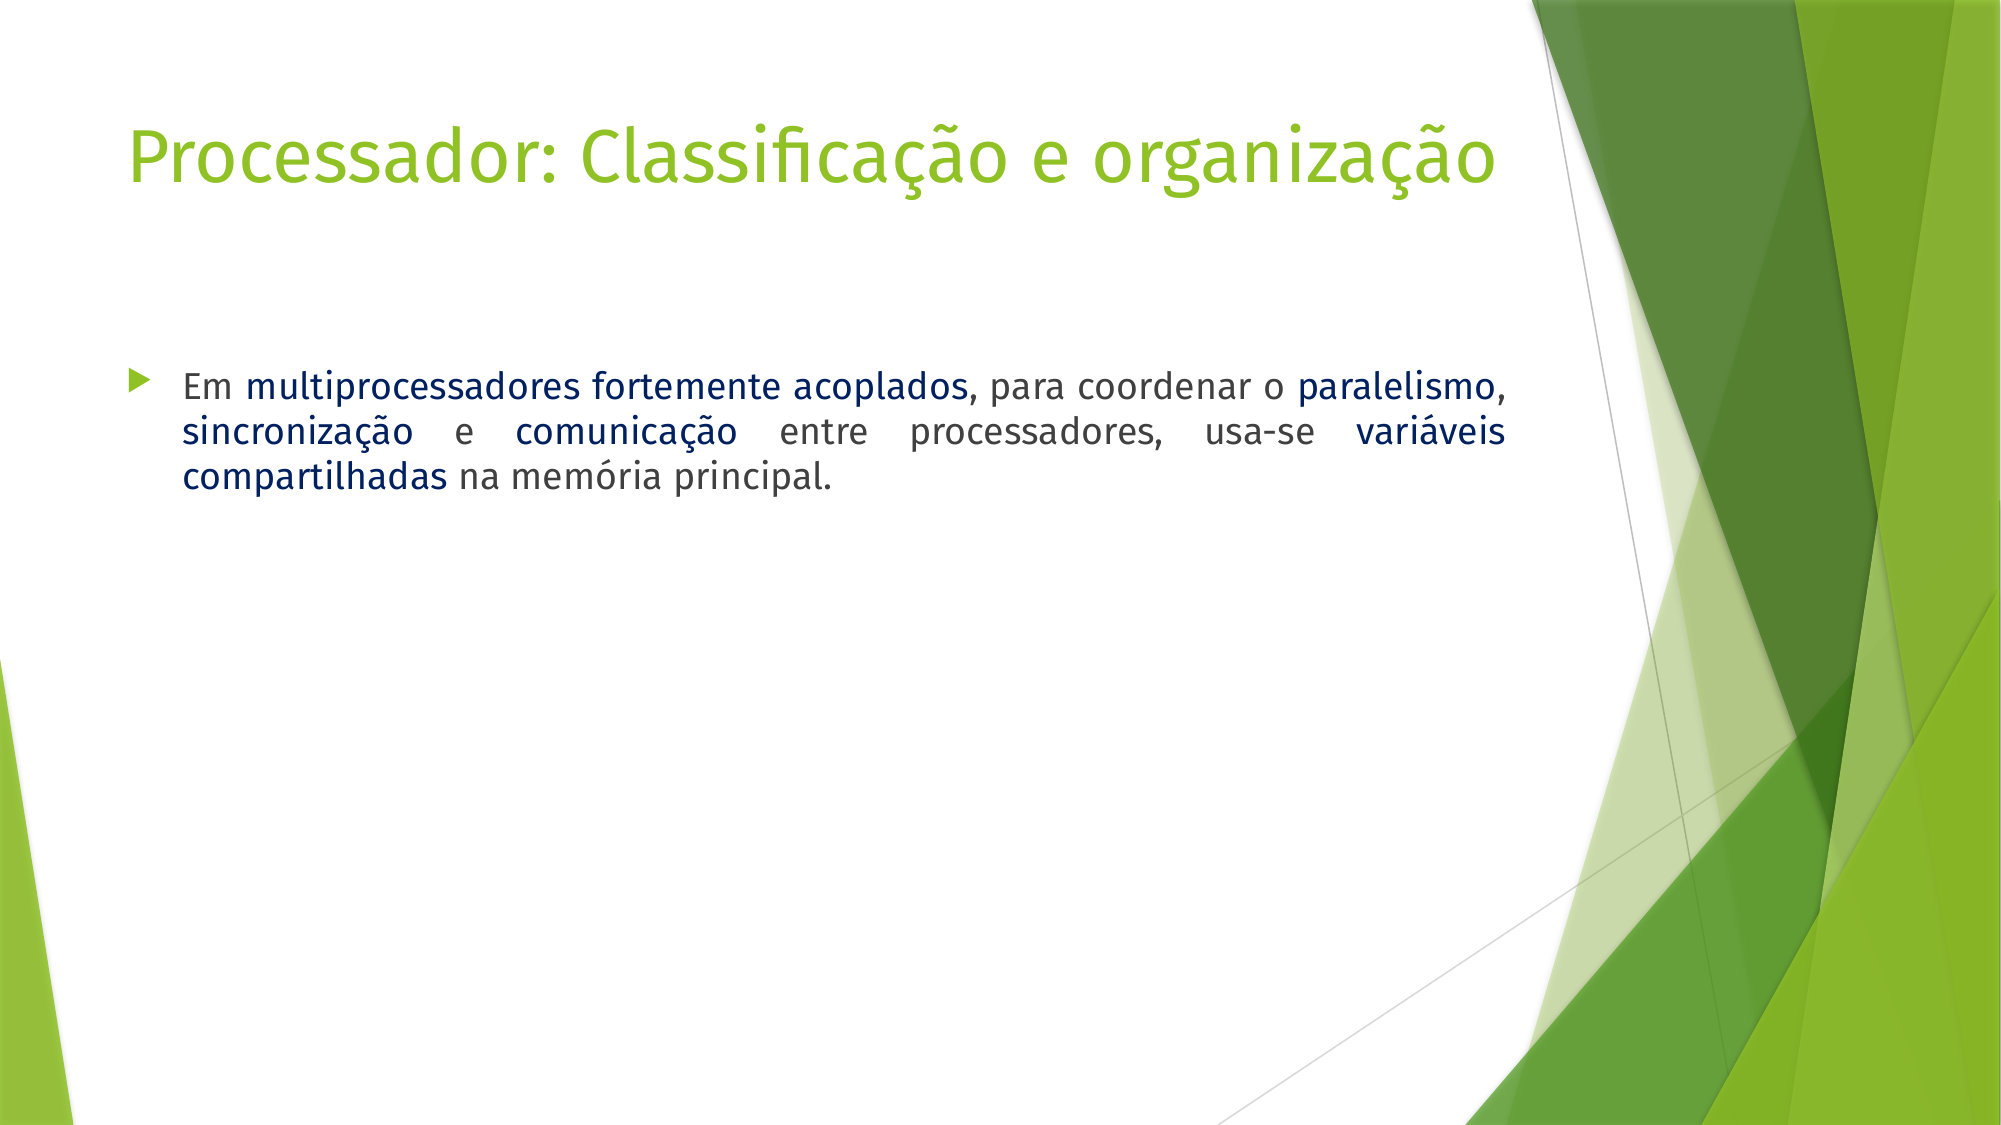

# Processador: Classificação e organização
Em multiprocessadores fortemente acoplados, para coordenar o paralelismo, sincronização e comunicação entre processadores, usa-se variáveis compartilhadas na memória principal.